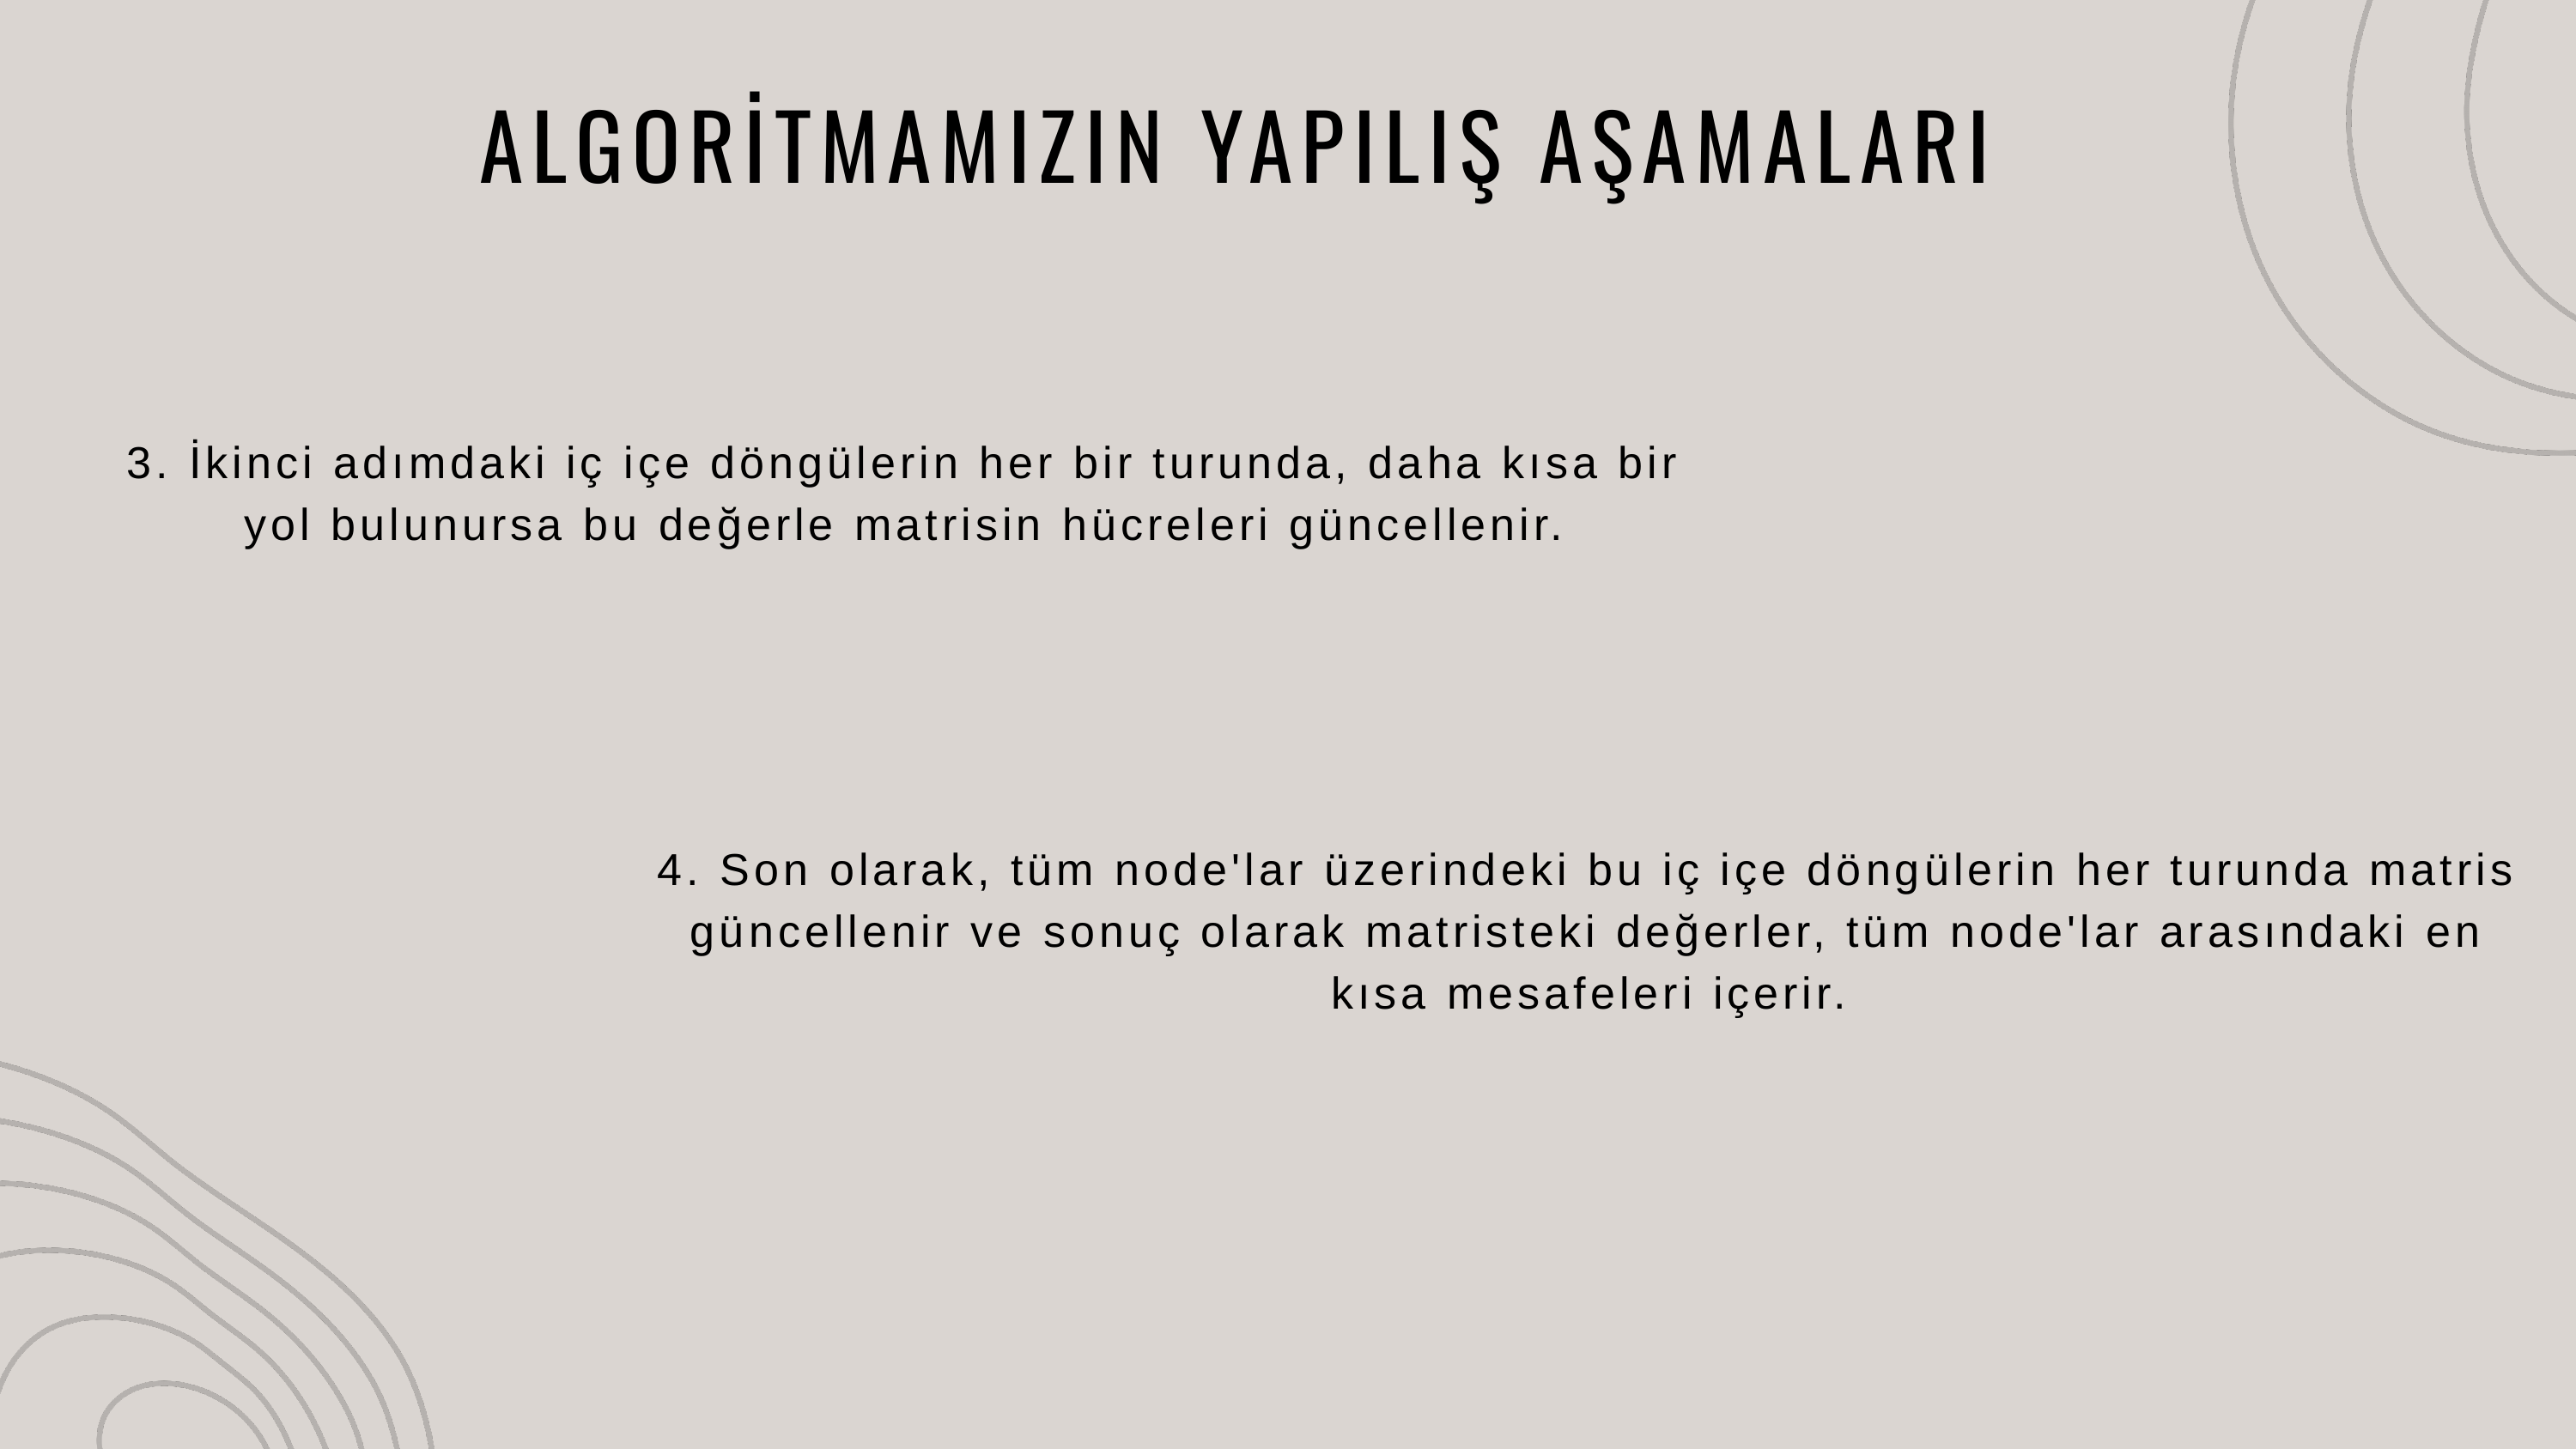

ALGORİTMAMIZIN YAPILIŞ AŞAMALARI
3. İkinci adımdaki iç içe döngülerin her bir turunda, daha kısa bir yol bulunursa bu değerle matrisin hücreleri güncellenir.
4. Son olarak, tüm node'lar üzerindeki bu iç içe döngülerin her turunda matris güncellenir ve sonuç olarak matristeki değerler, tüm node'lar arasındaki en kısa mesafeleri içerir.